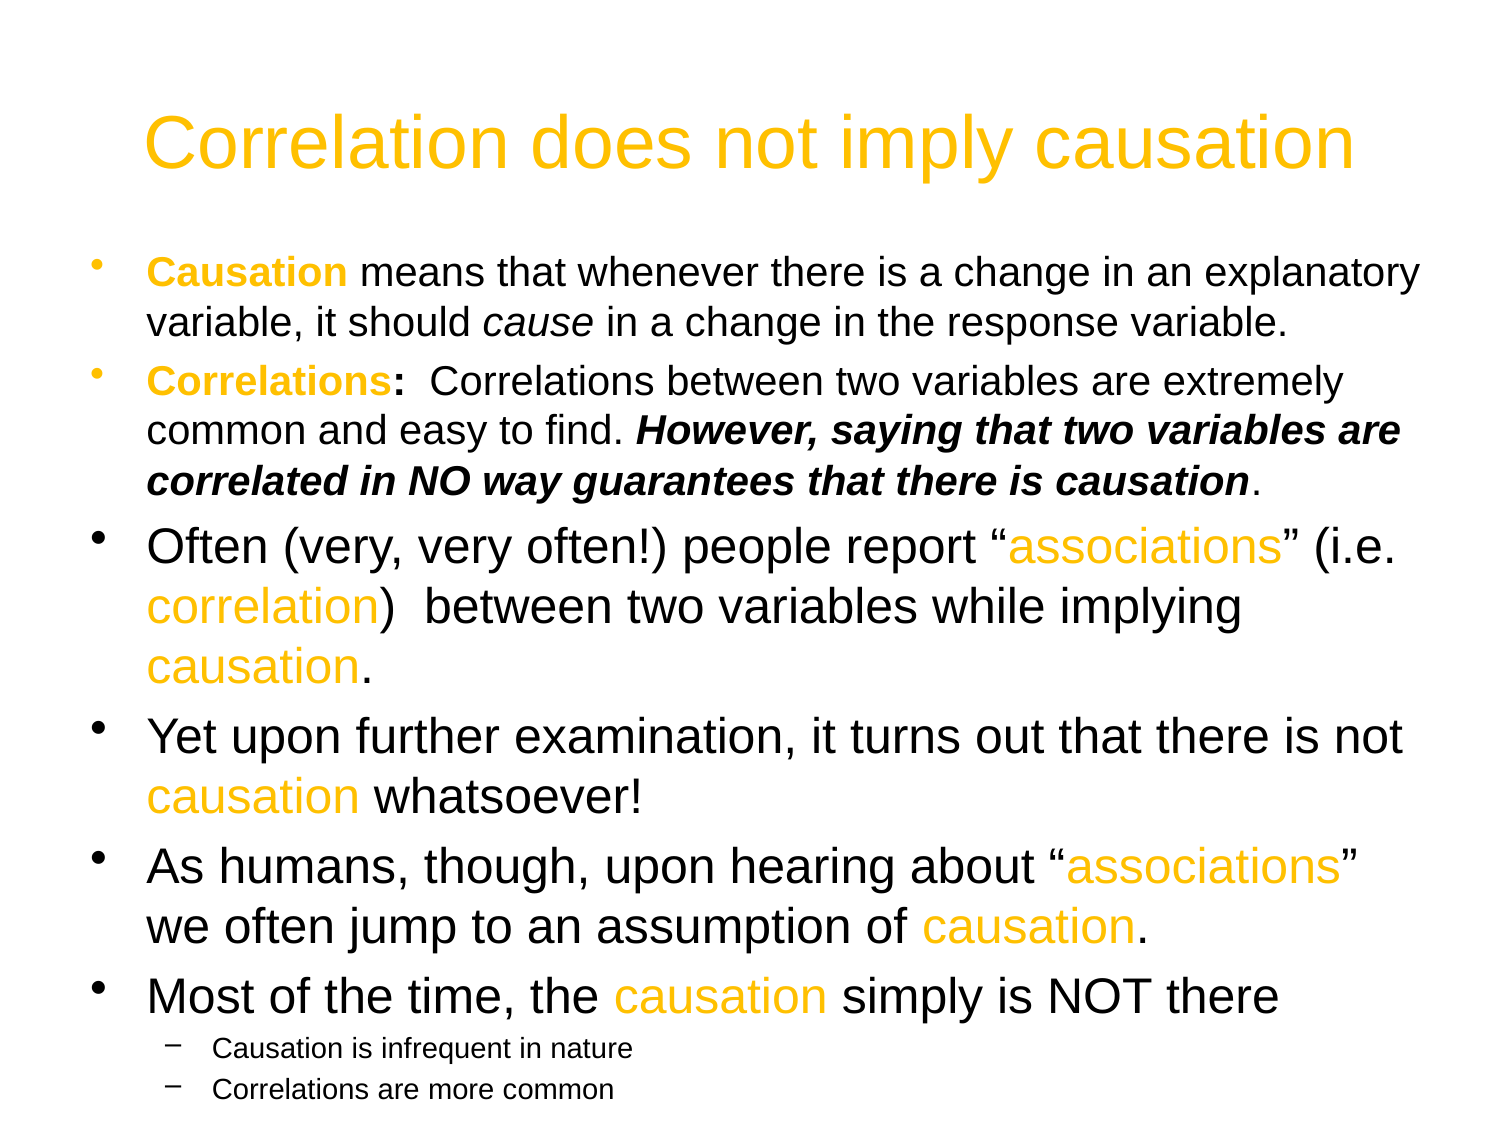

# Correlation does not imply causation
Causation means that whenever there is a change in an explanatory variable, it should cause in a change in the response variable.
Correlations:  Correlations between two variables are extremely common and easy to find. However, saying that two variables are correlated in NO way guarantees that there is causation.
Often (very, very often!) people report “associations” (i.e. correlation)  between two variables while implying causation.
Yet upon further examination, it turns out that there is not causation whatsoever!
As humans, though, upon hearing about “associations” we often jump to an assumption of causation.
Most of the time, the causation simply is NOT there
Causation is infrequent in nature
Correlations are more common